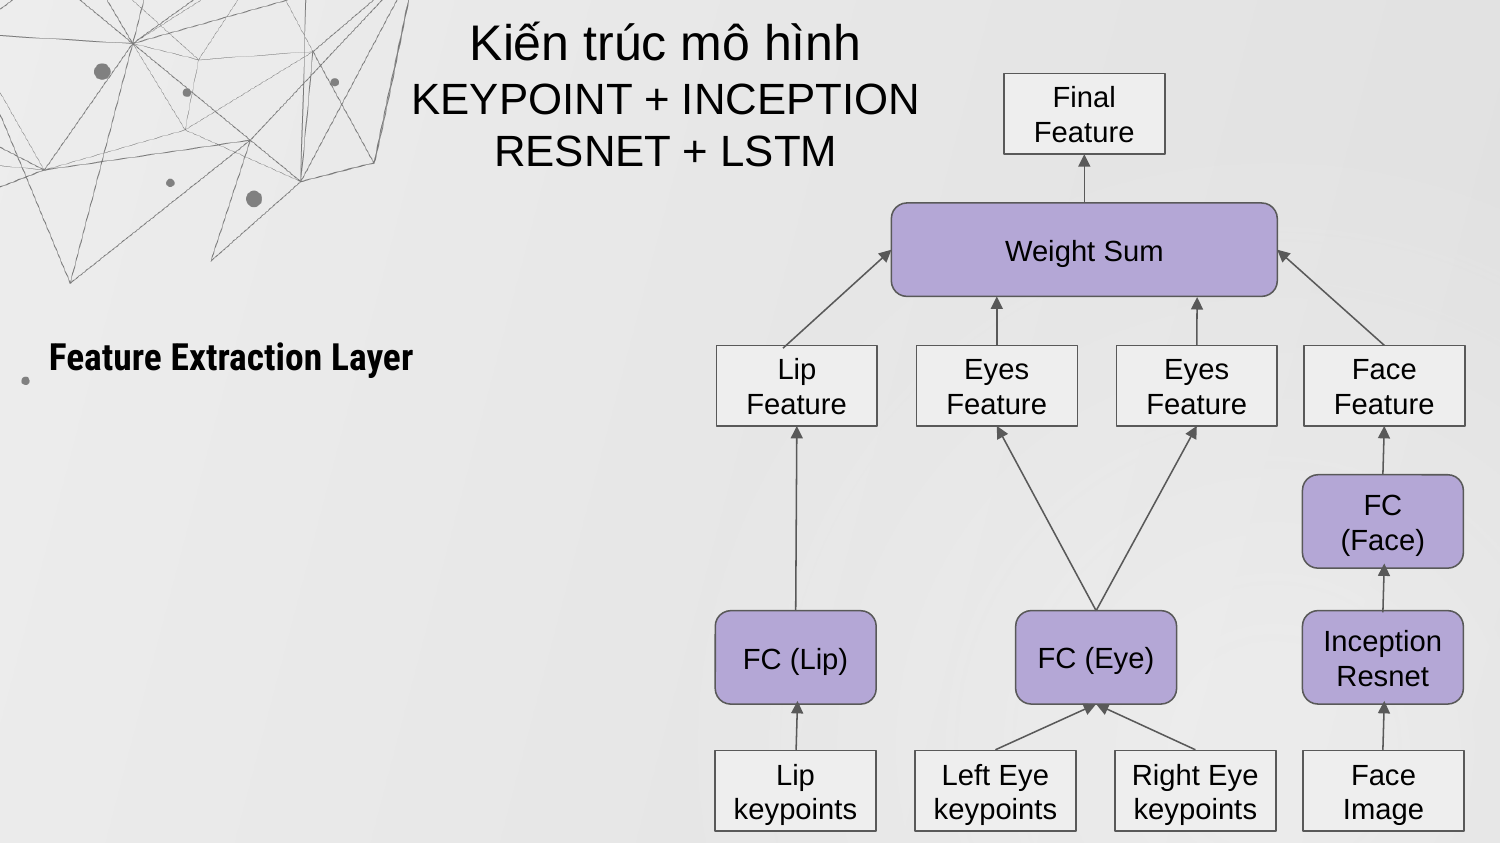

Kiến trúc mô hình
KEYPOINT + INCEPTION RESNET + LSTM
Final Feature
Weight Sum
Feature Extraction Layer
Lip Feature
Eyes Feature
Eyes Feature
Face Feature
FC (Face)
FC (Eye)
Inception Resnet
FC (Lip)
Lip keypoints
Left Eye keypoints
Right Eye keypoints
Face Image